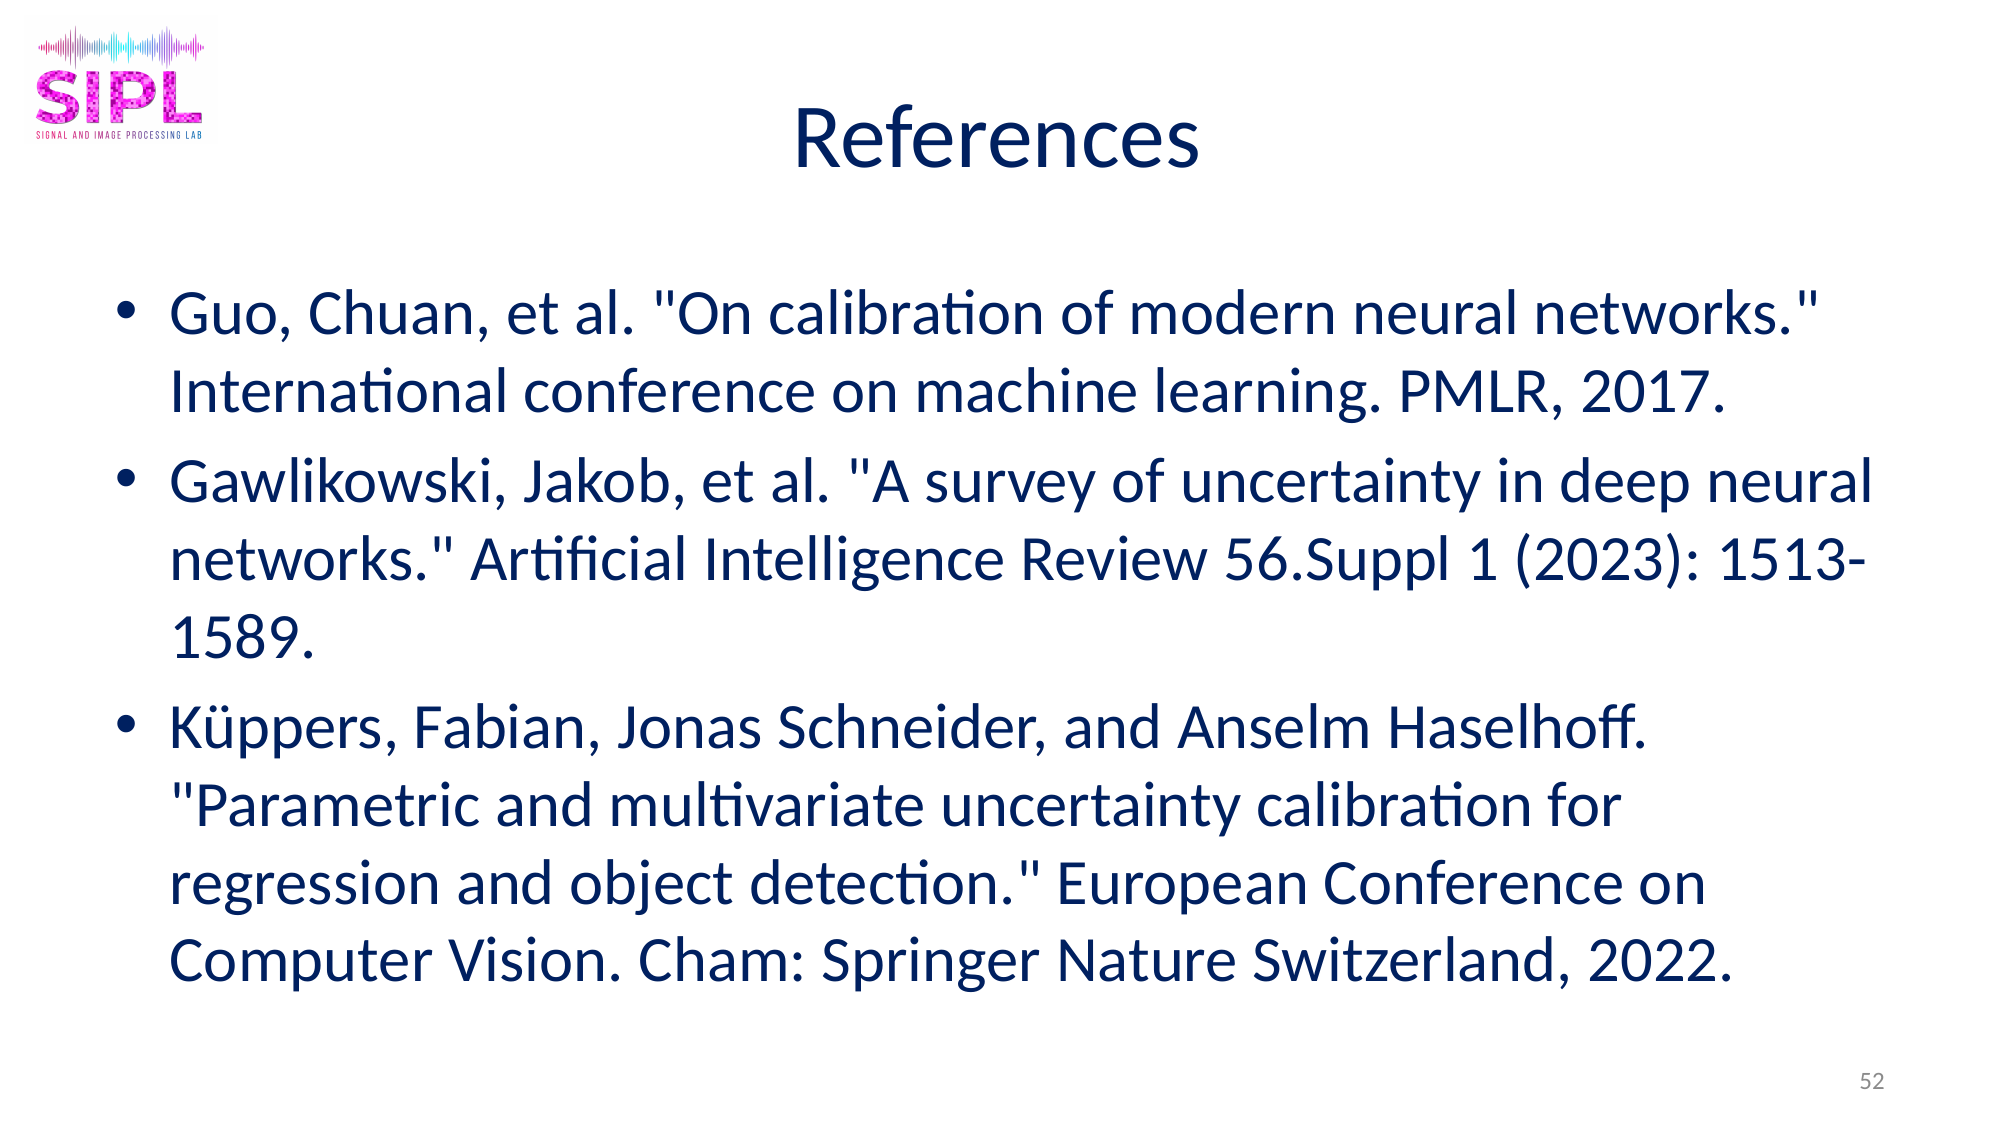

# References
Guo, Chuan, et al. "On calibration of modern neural networks." International conference on machine learning. PMLR, 2017.
Gawlikowski, Jakob, et al. "A survey of uncertainty in deep neural networks." Artificial Intelligence Review 56.Suppl 1 (2023): 1513-1589.
Küppers, Fabian, Jonas Schneider, and Anselm Haselhoff. "Parametric and multivariate uncertainty calibration for regression and object detection." European Conference on Computer Vision. Cham: Springer Nature Switzerland, 2022.
52